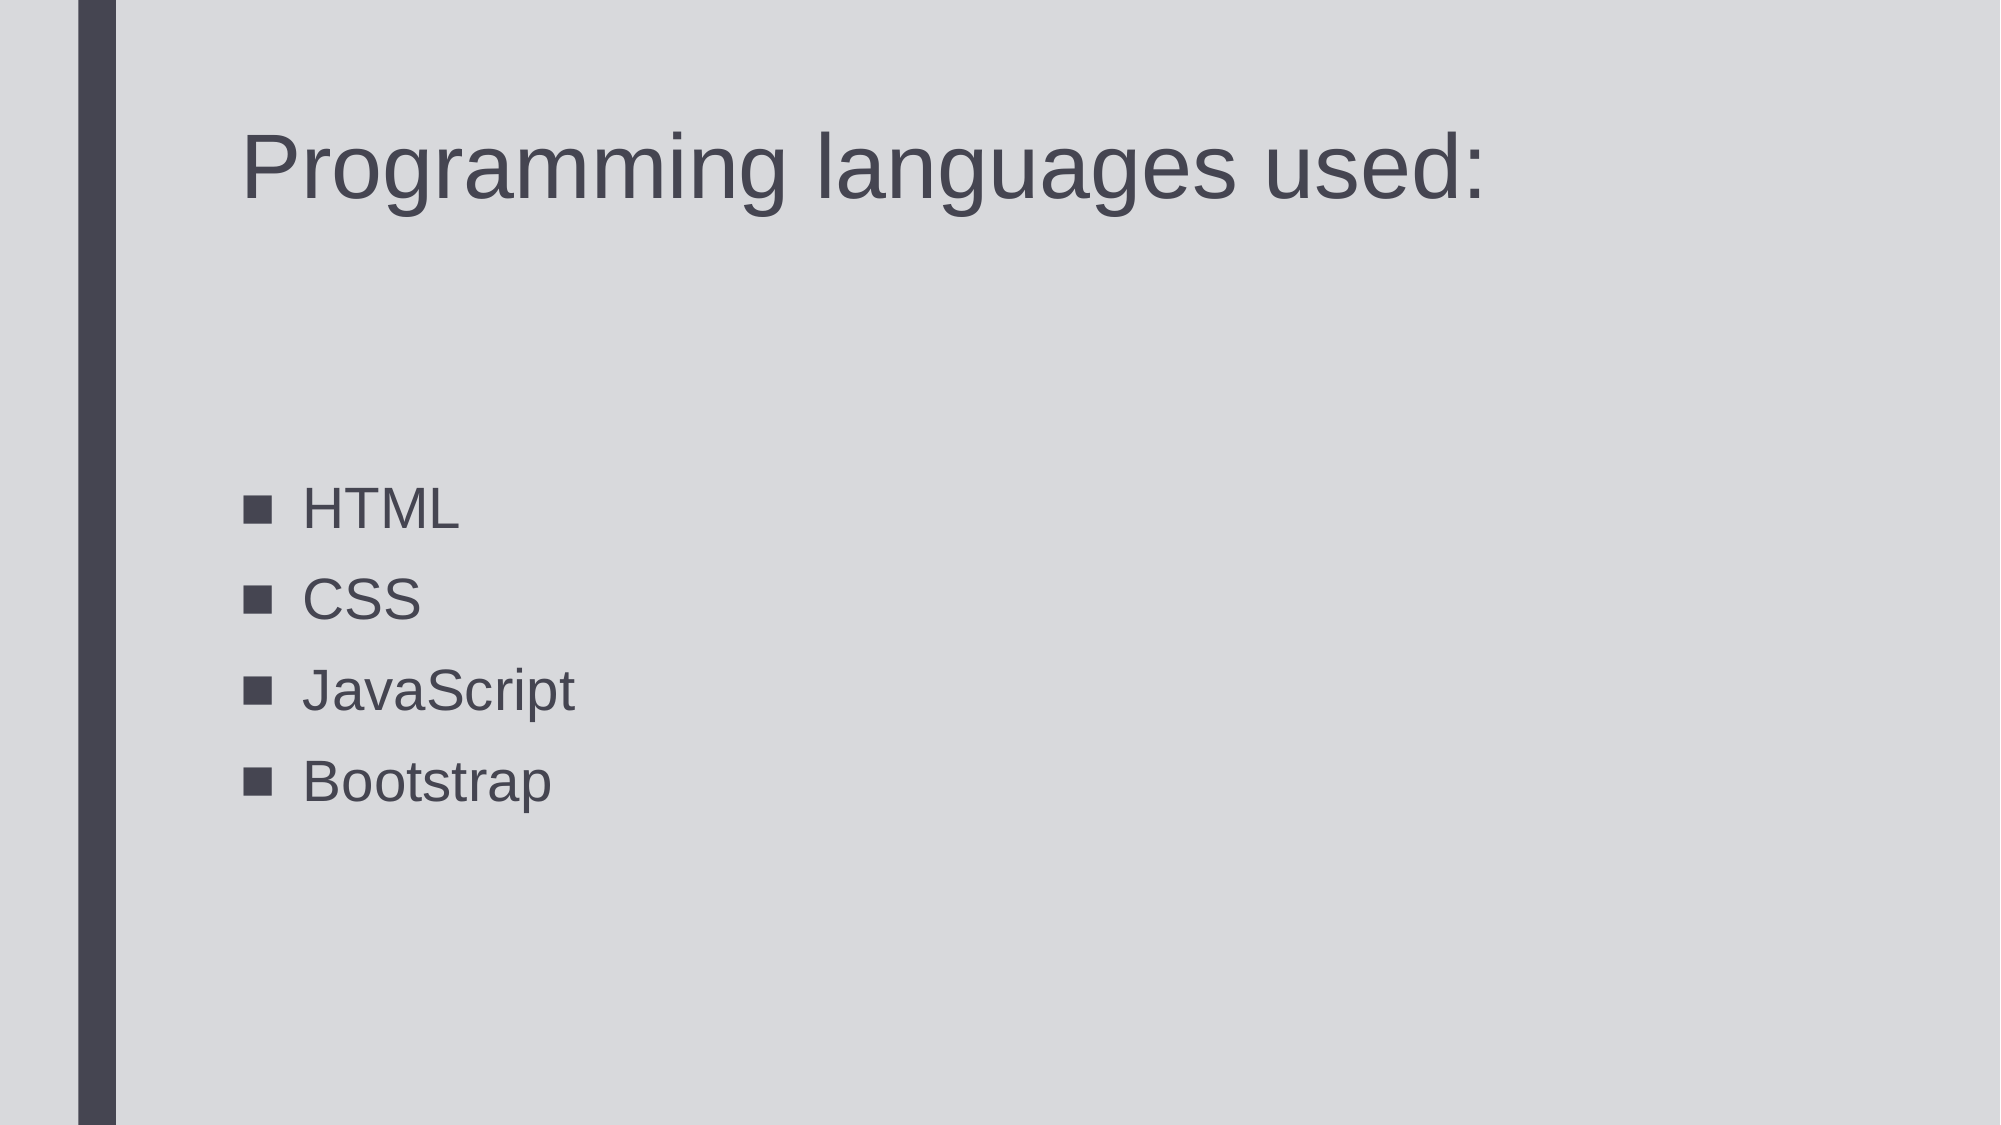

# Programming languages used:
HTML
CSS
JavaScript
Bootstrap